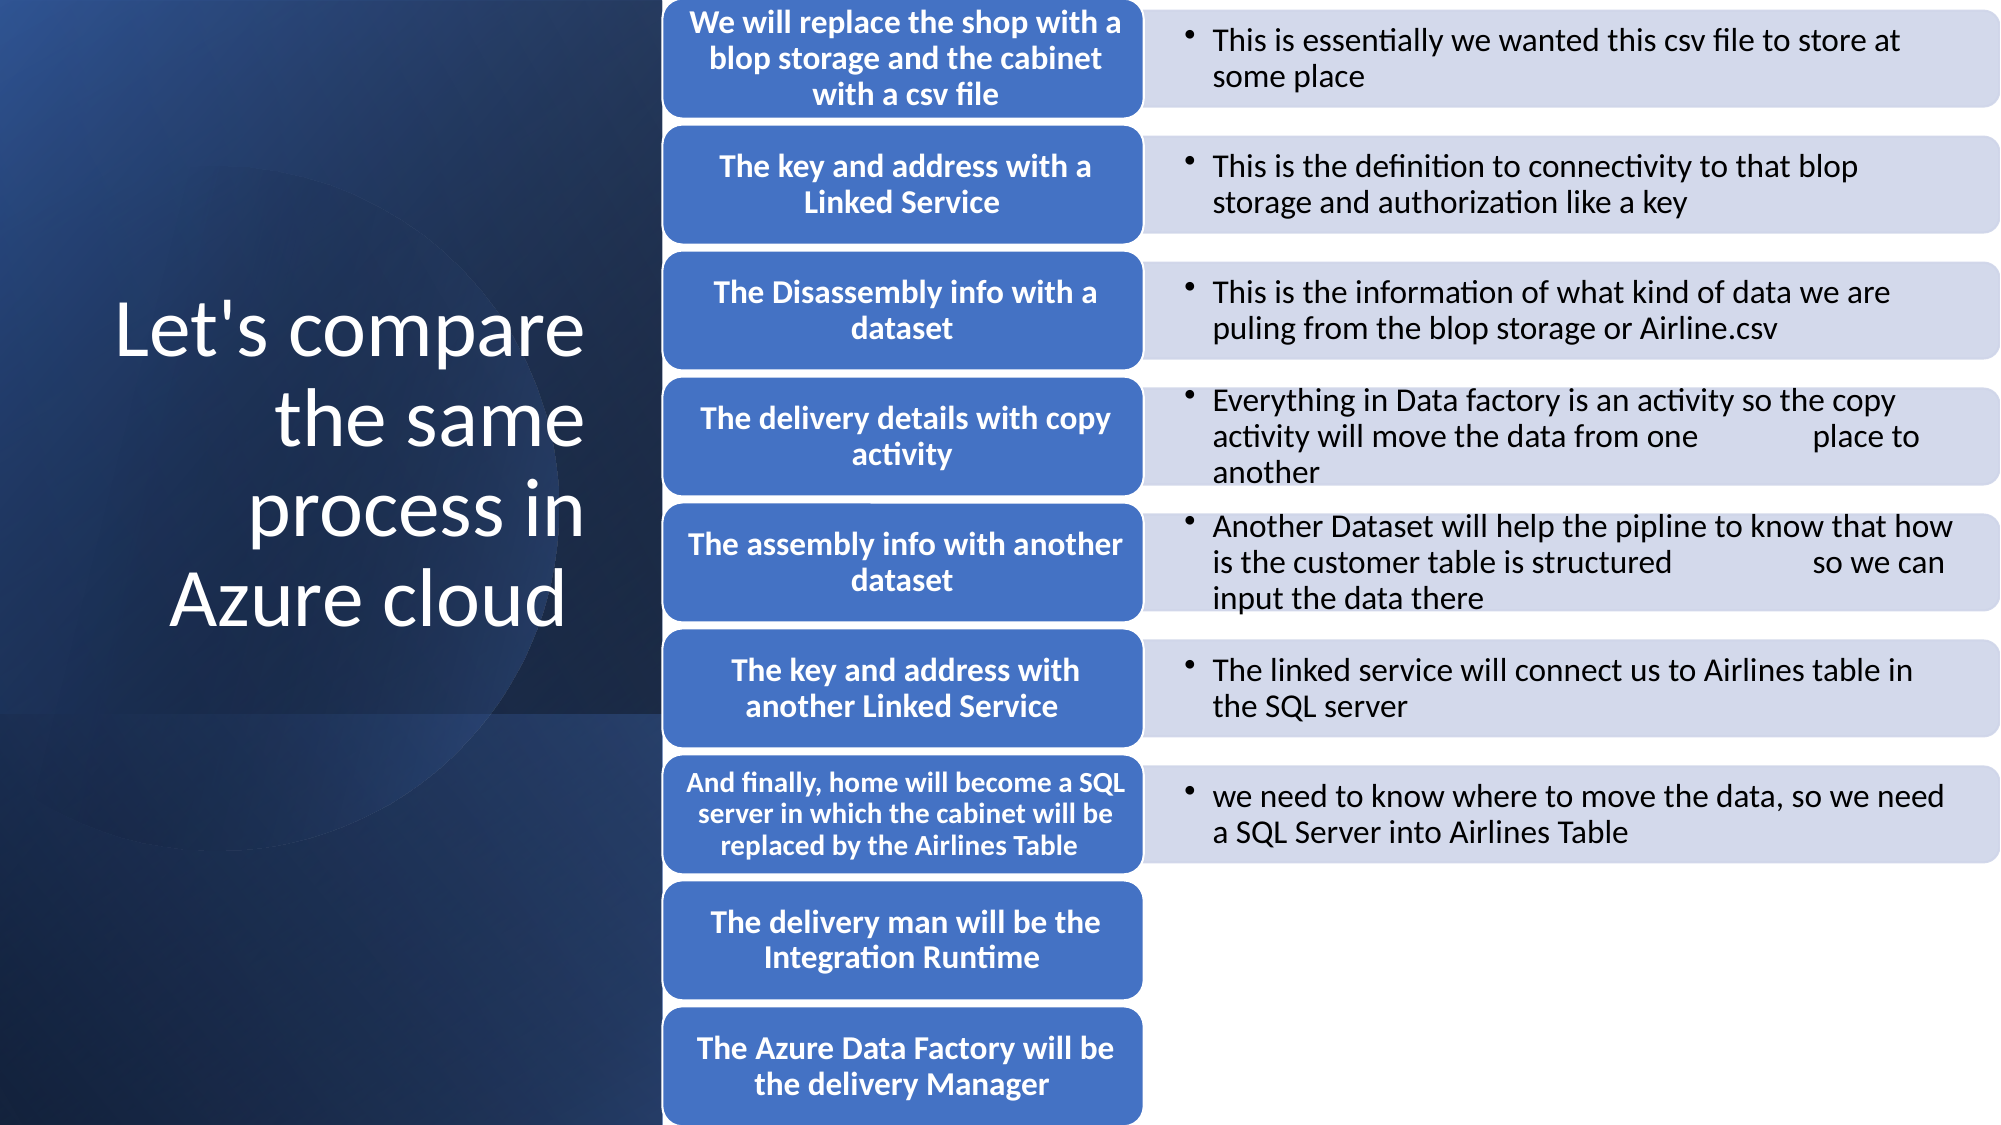

This is essentially we wanted this csv file to store at some place
We will replace the shop with a blop storage and the cabinet with a csv file
This is the definition to connectivity to that blop storage and authorization like a key
The key and address with a Linked Service
This is the information of what kind of data we are puling from the blop storage or Airline.csv
The Disassembly info with a dataset
Everything in Data factory is an activity so the copy activity will move the data from one 	place to another
The delivery details with copy activity
Another Dataset will help the pipline to know that how is the customer table is structured 	so we can input the data there
The assembly info with another dataset
The linked service will connect us to Airlines table in the SQL server
The key and address with another Linked Service
we need to know where to move the data, so we need a SQL Server into Airlines Table
And finally, home will become a SQL server in which the cabinet will be replaced by the Airlines Table
The delivery man will be the Integration Runtime
The Azure Data Factory will be the delivery Manager
# Let's compare the same process in Azure cloud